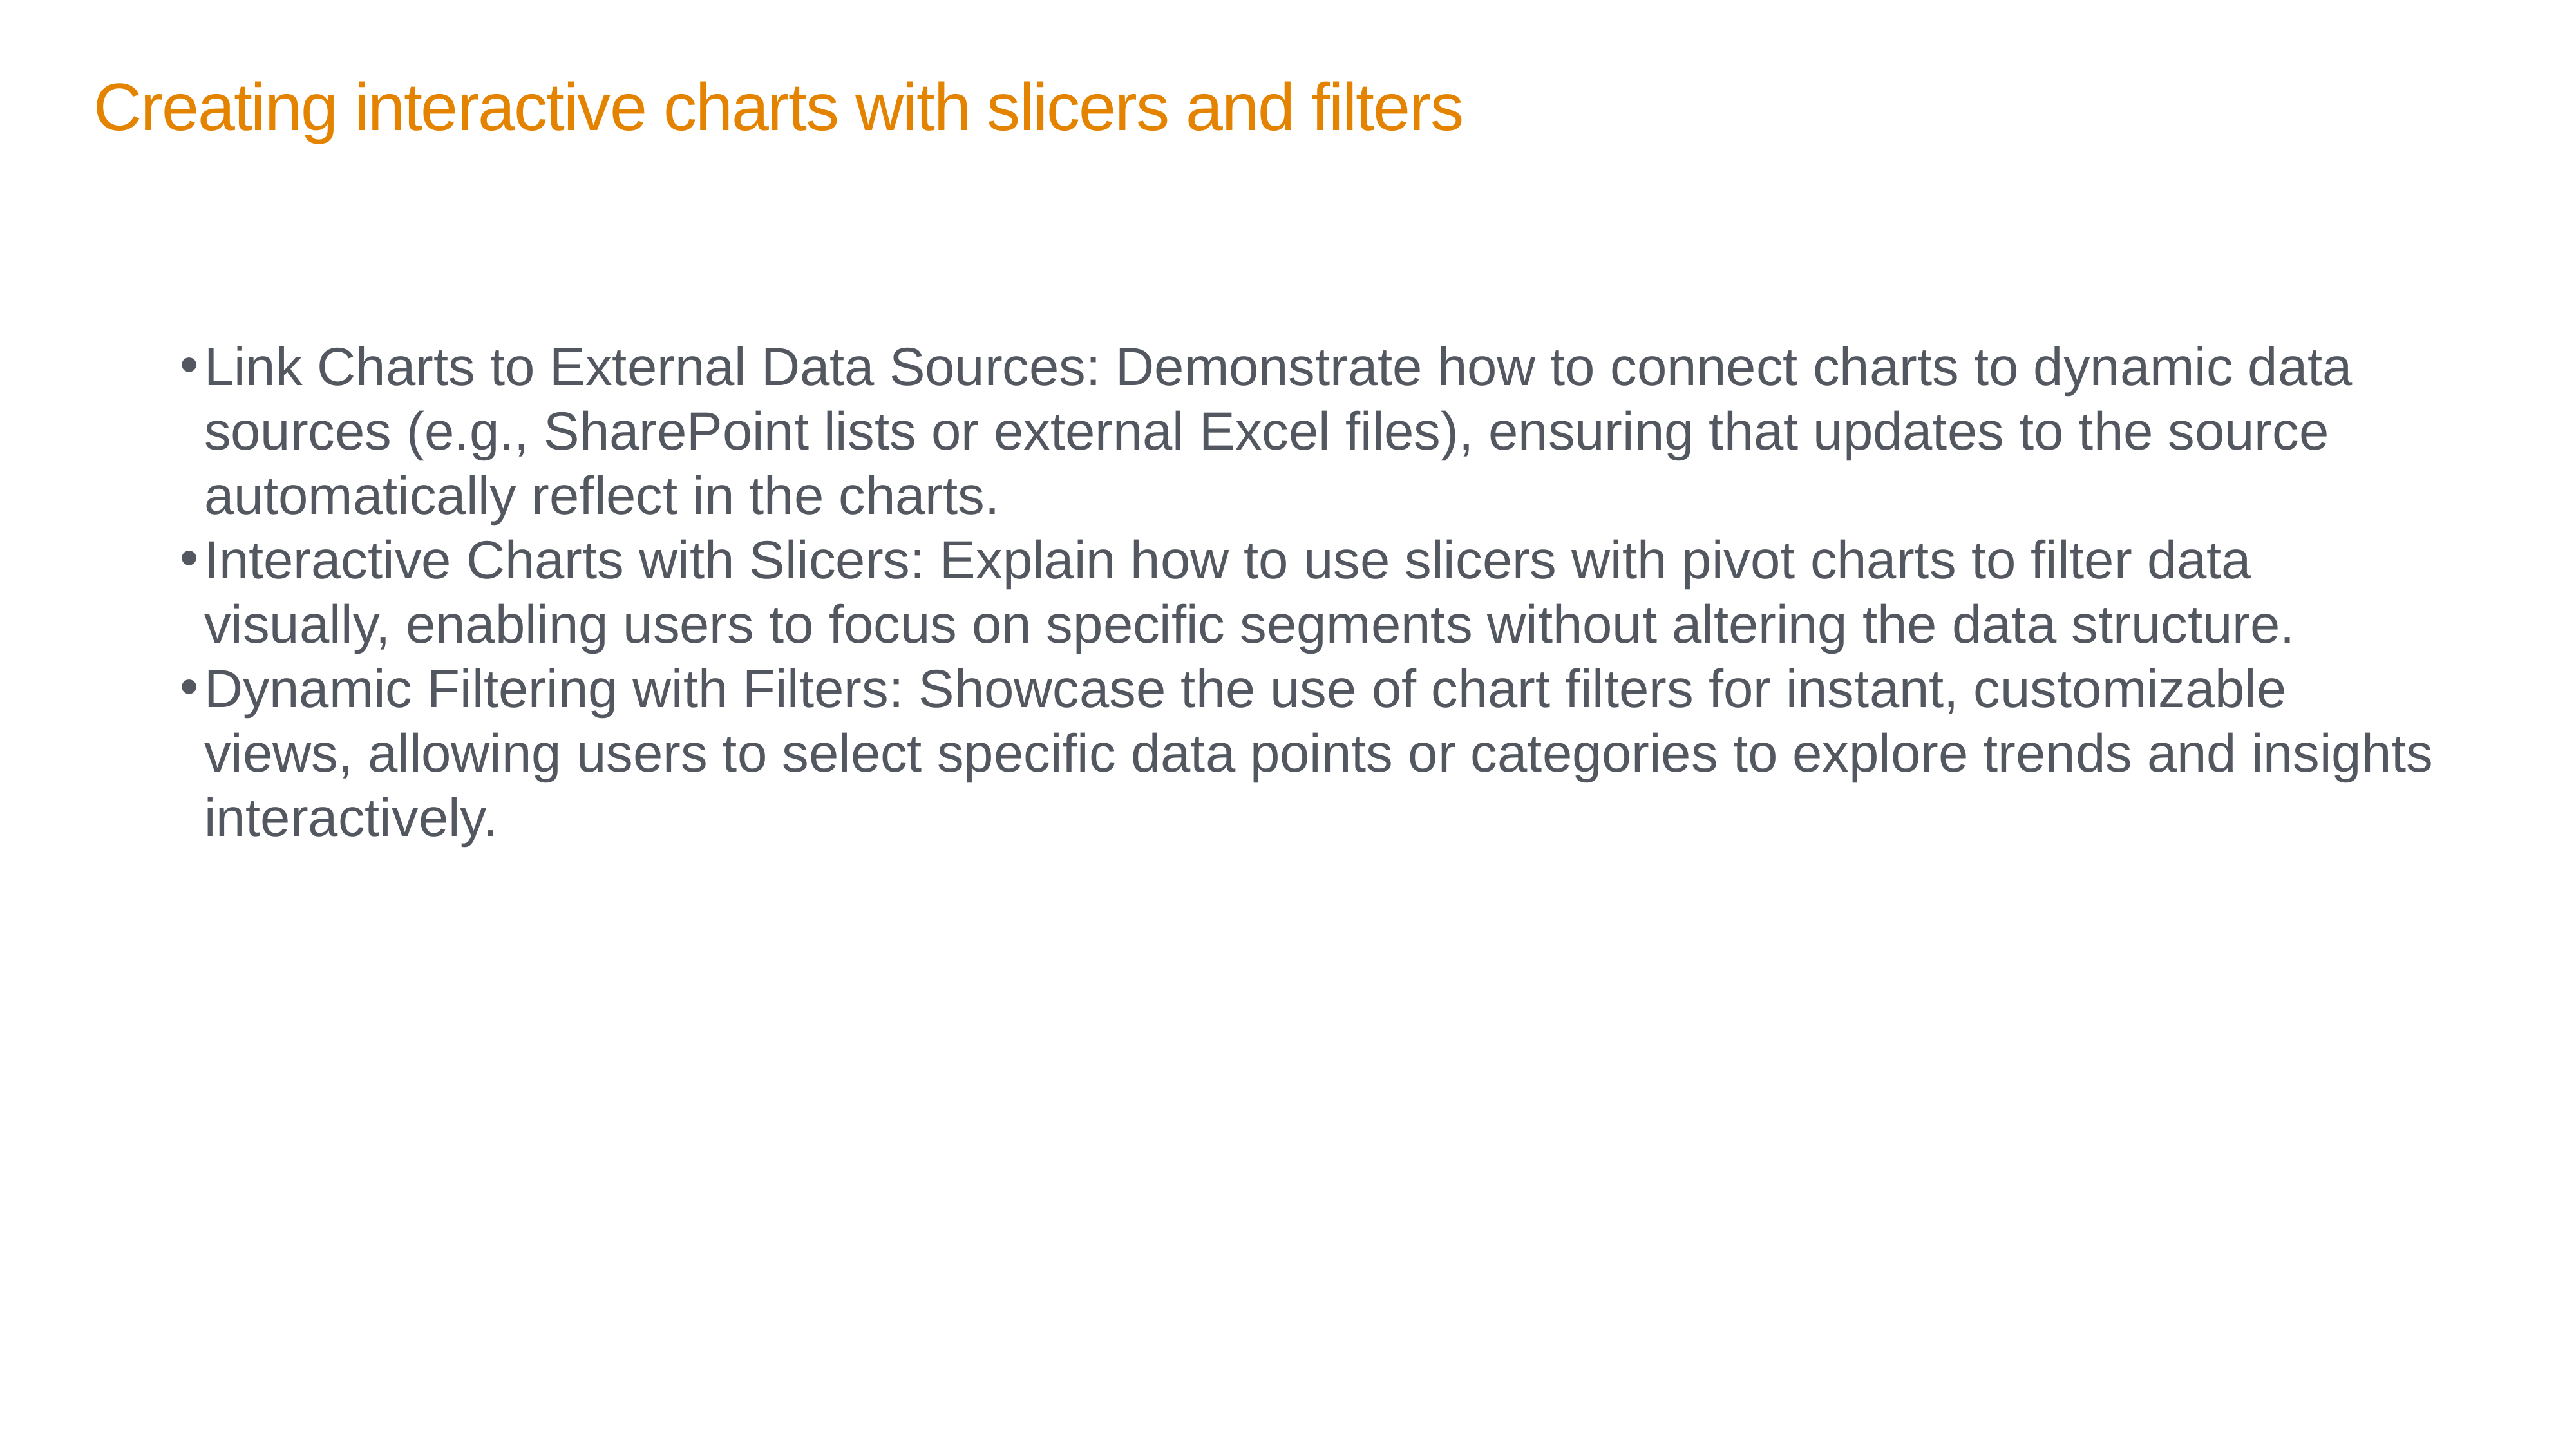

Creating interactive charts with slicers and filters
Link Charts to External Data Sources: Demonstrate how to connect charts to dynamic data sources (e.g., SharePoint lists or external Excel files), ensuring that updates to the source automatically reflect in the charts.
Interactive Charts with Slicers: Explain how to use slicers with pivot charts to filter data visually, enabling users to focus on specific segments without altering the data structure.
Dynamic Filtering with Filters: Showcase the use of chart filters for instant, customizable views, allowing users to select specific data points or categories to explore trends and insights interactively.